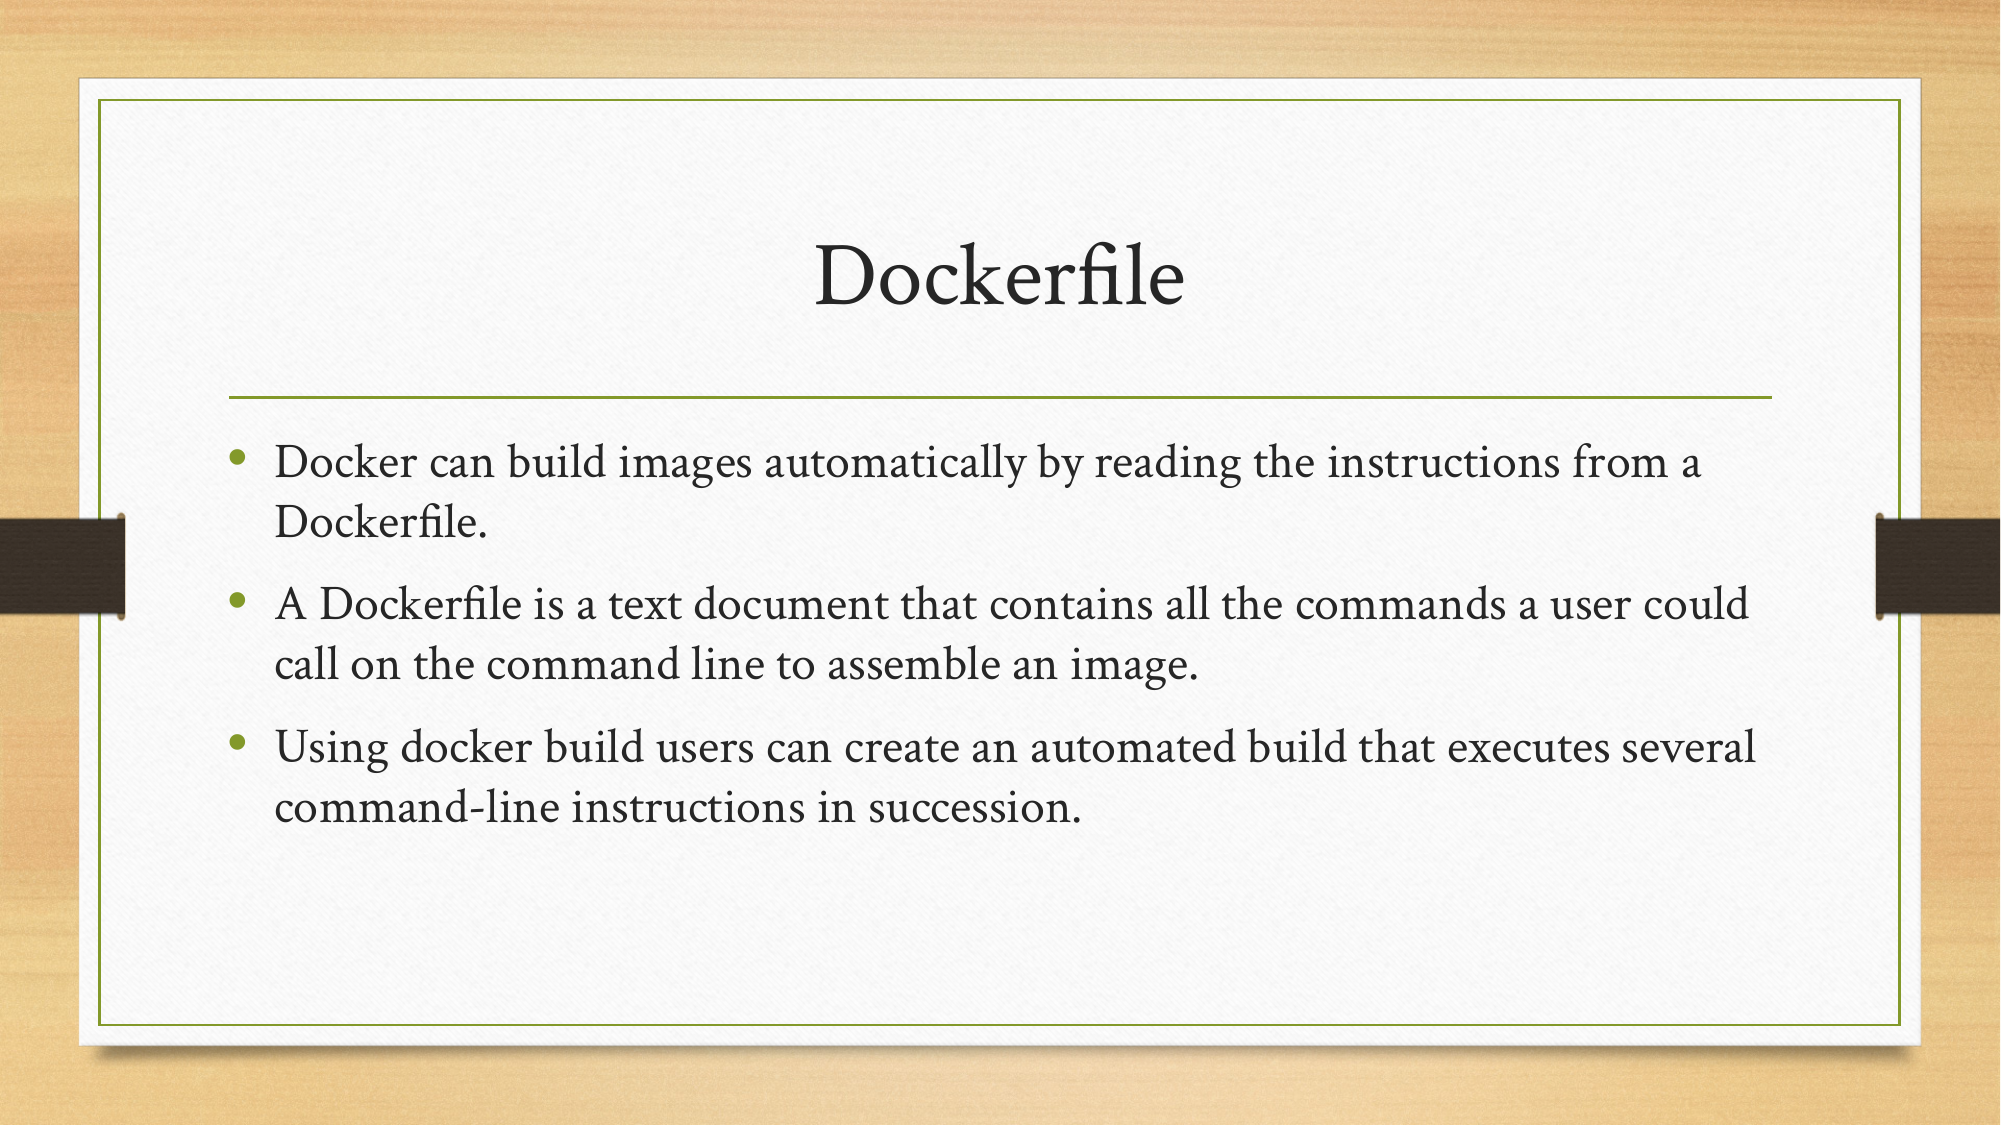

# Dockerfile
Docker can build images automatically by reading the instructions from a Dockerfile.
A Dockerfile is a text document that contains all the commands a user could call on the command line to assemble an image.
Using docker build users can create an automated build that executes several command-line instructions in succession.